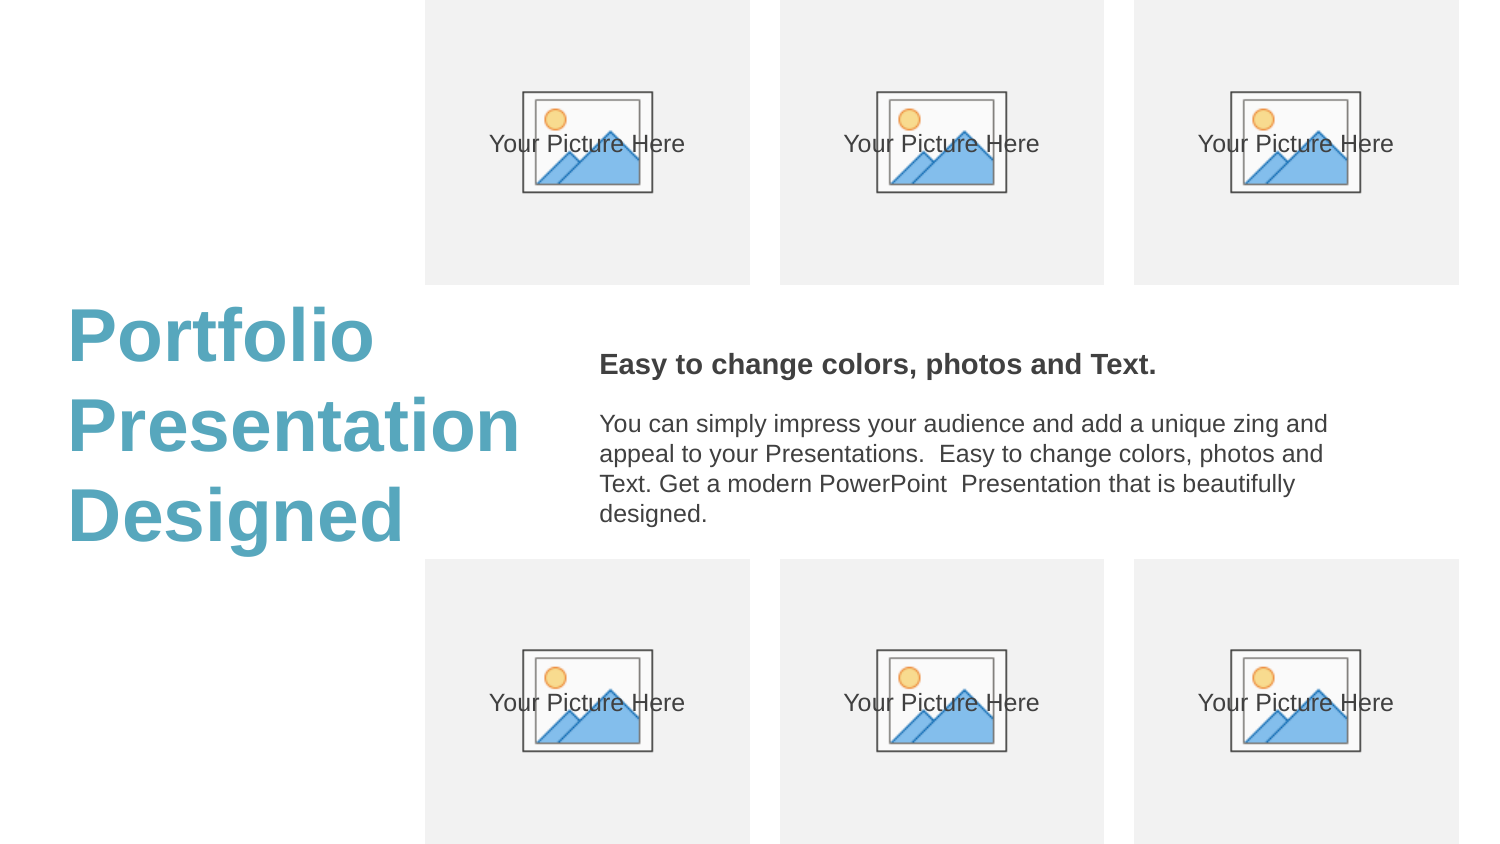

Portfolio
Presentation
Designed
Easy to change colors, photos and Text.
You can simply impress your audience and add a unique zing and appeal to your Presentations.  Easy to change colors, photos and Text. Get a modern PowerPoint  Presentation that is beautifully designed.